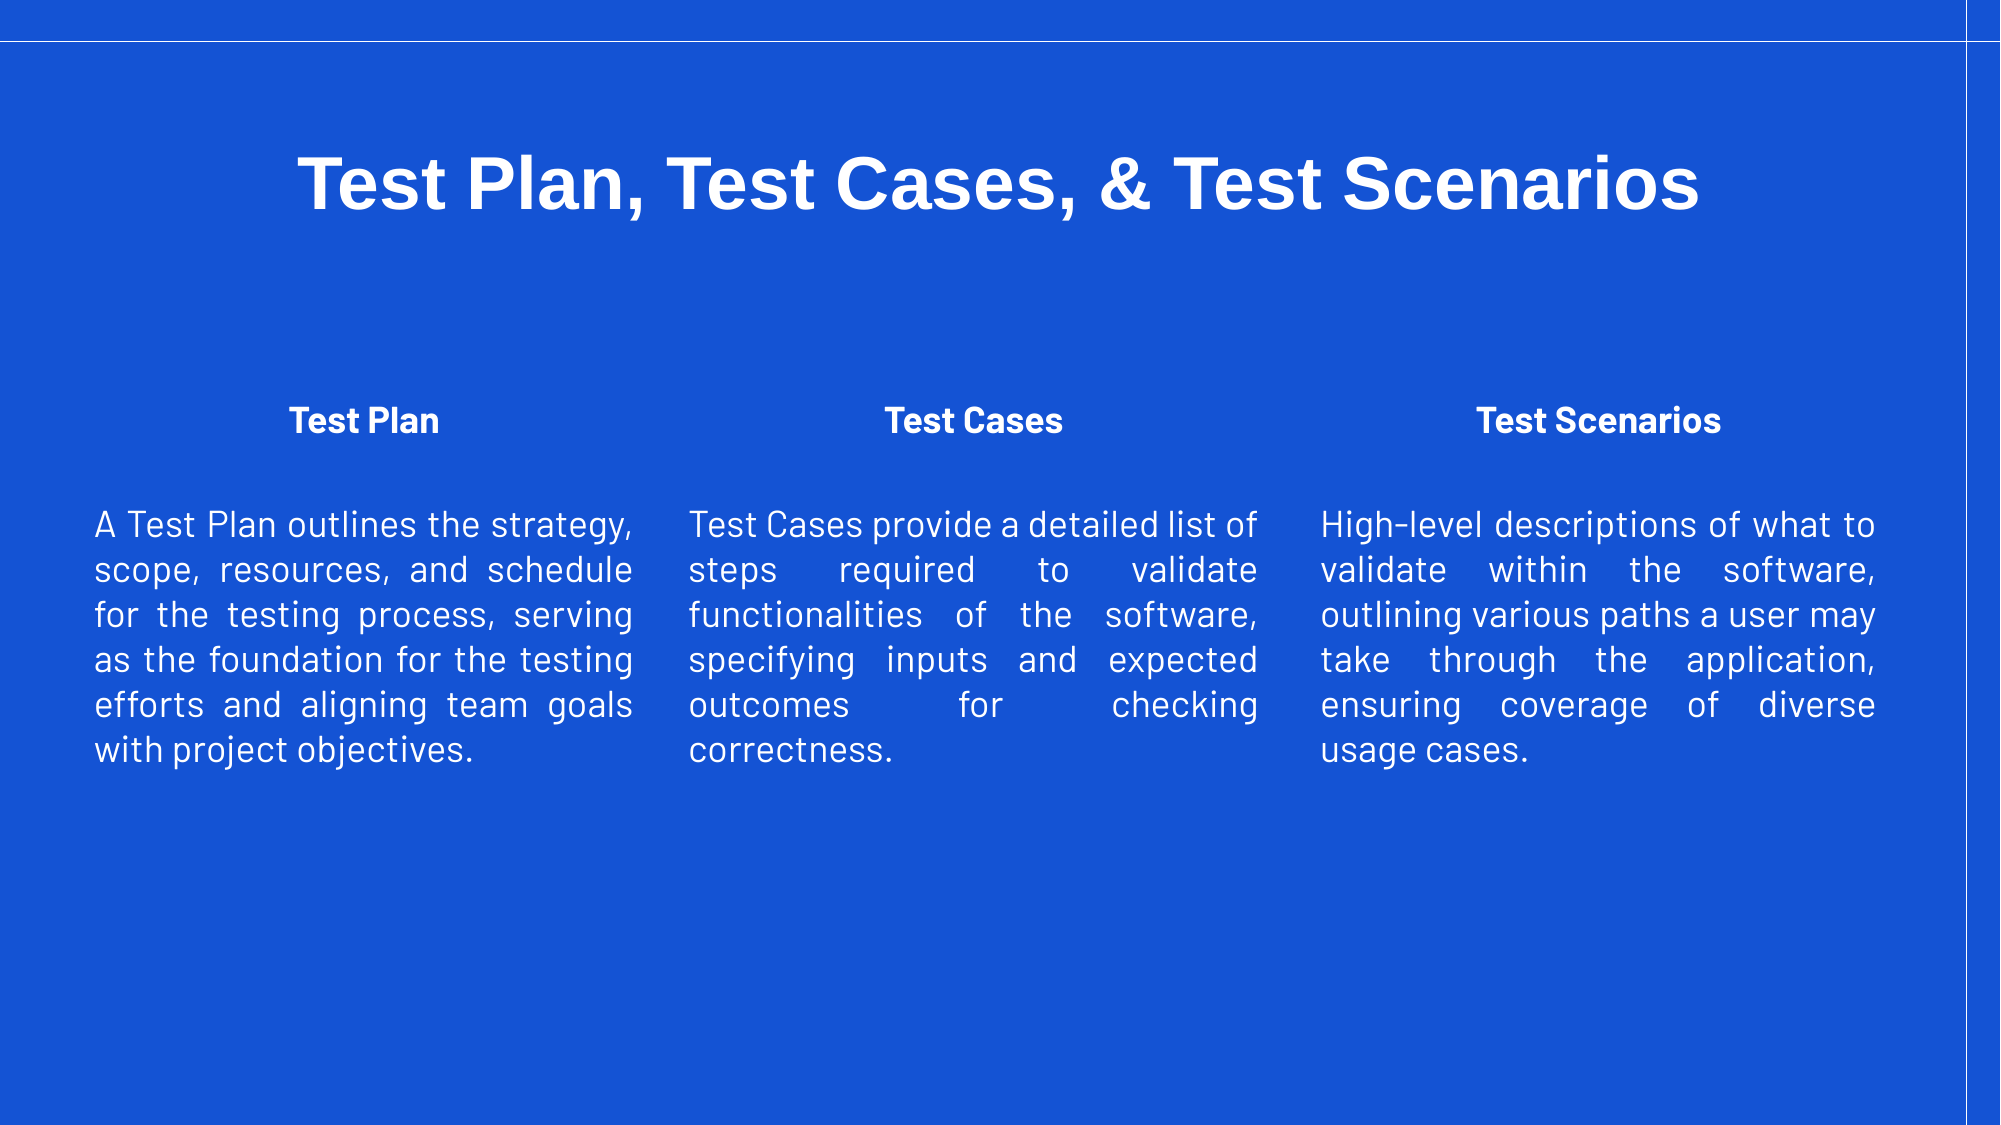

# Test Plan, Test Cases, & Test Scenarios
Test Scenarios
Test Cases
Test Plan
High-level descriptions of what to validate within the software, outlining various paths a user may take through the application, ensuring coverage of diverse usage cases.
Test Cases provide a detailed list of steps required to validate functionalities of the software, specifying inputs and expected outcomes for checking correctness.
A Test Plan outlines the strategy, scope, resources, and schedule for the testing process, serving as the foundation for the testing efforts and aligning team goals with project objectives.